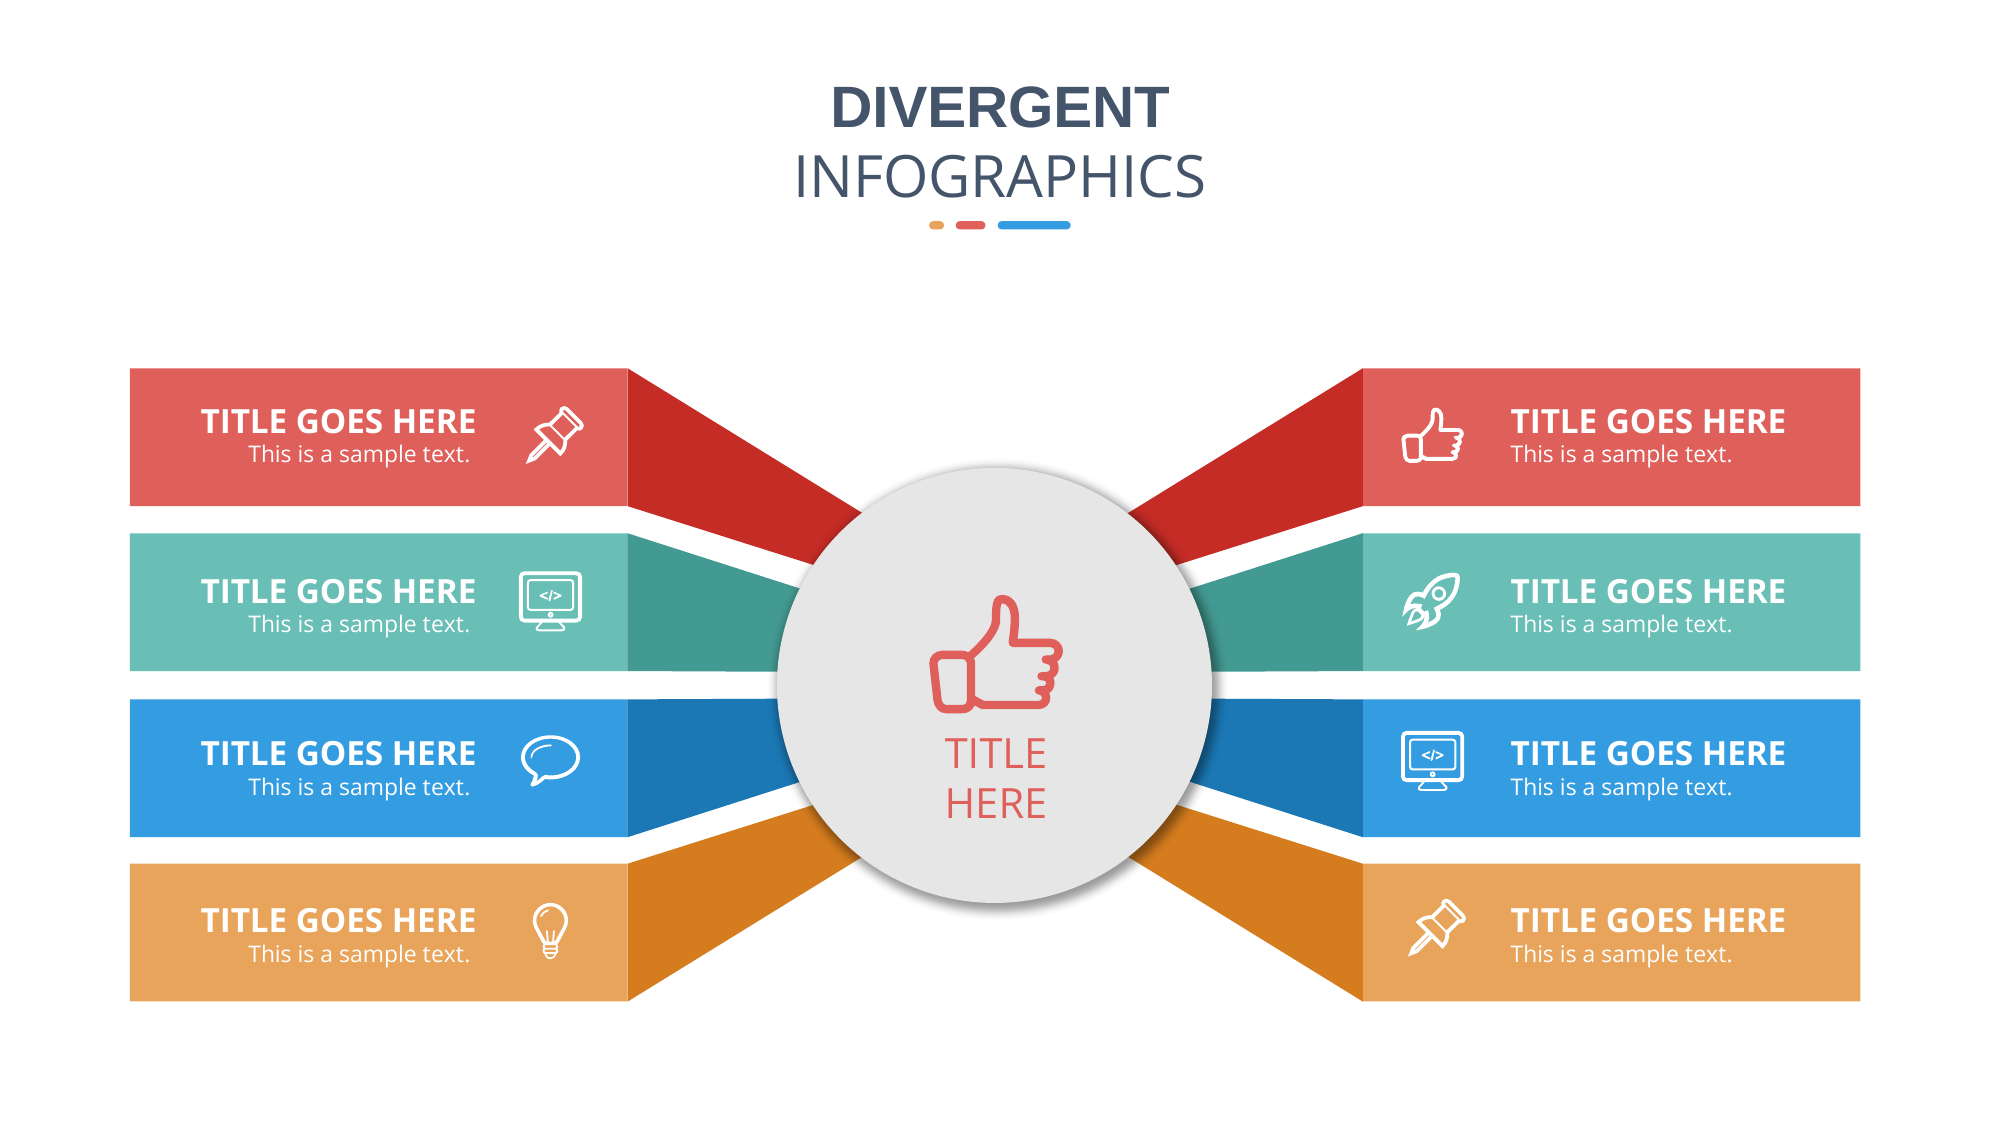

DIVERGENT
INFOGRAPHICS

TITLE GOES HERE
This is a sample text.
TITLE GOES HERE
This is a sample text.

TITLE GOES HERE
This is a sample text.
TITLE GOES HERE
This is a sample text.

TITLE HERE

TITLE GOES HERE
This is a sample text.
TITLE GOES HERE
This is a sample text.

TITLE GOES HERE
This is a sample text.
TITLE GOES HERE
This is a sample text.